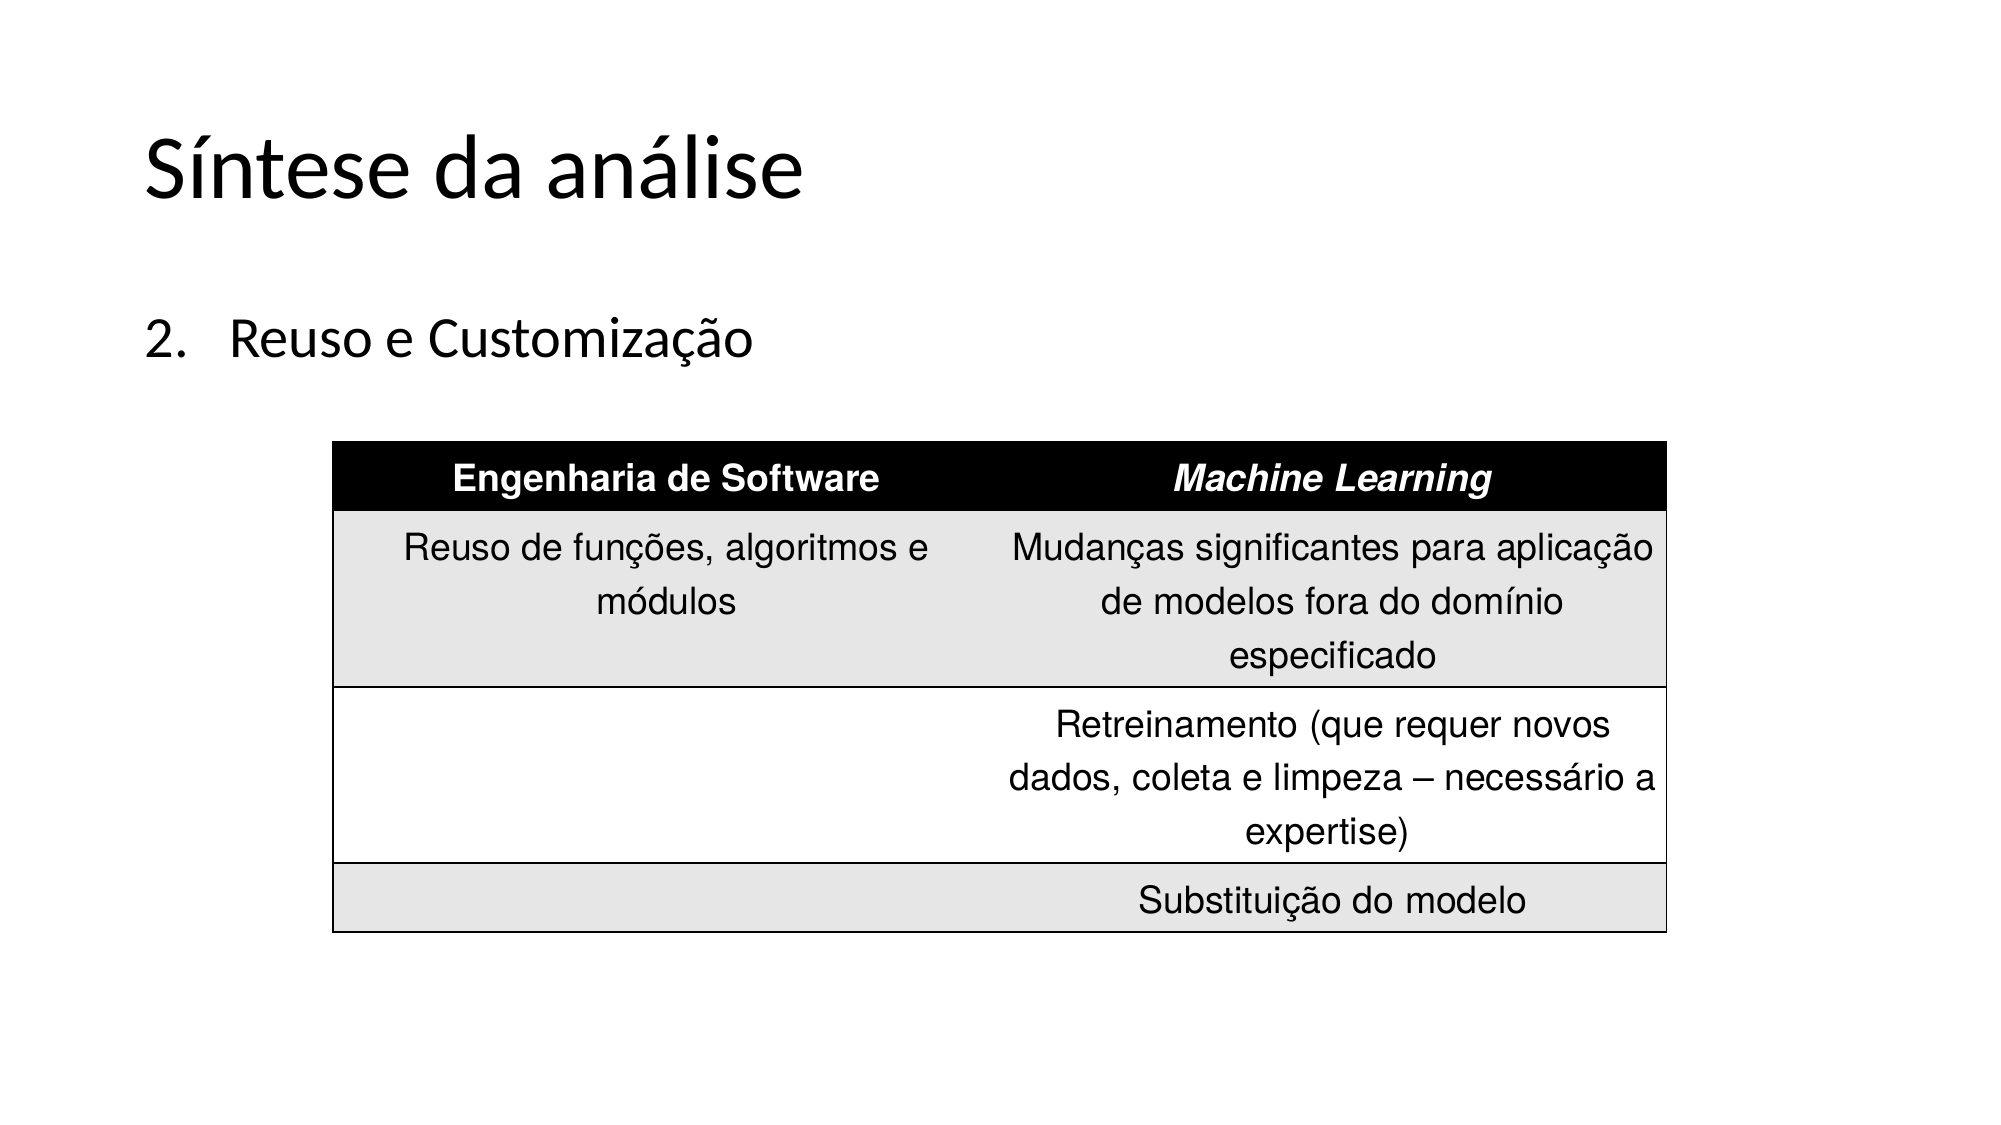

# Síntese da análise
Reuso e Customização
| Engenharia de Software | Machine Learning |
| --- | --- |
| Reuso de funções, algoritmos e módulos | Mudanças significantes para aplicação de modelos fora do domínio especificado |
|  | Retreinamento (que requer novos dados, coleta e limpeza – necessário a expertise) |
|  | Substituição do modelo |
35